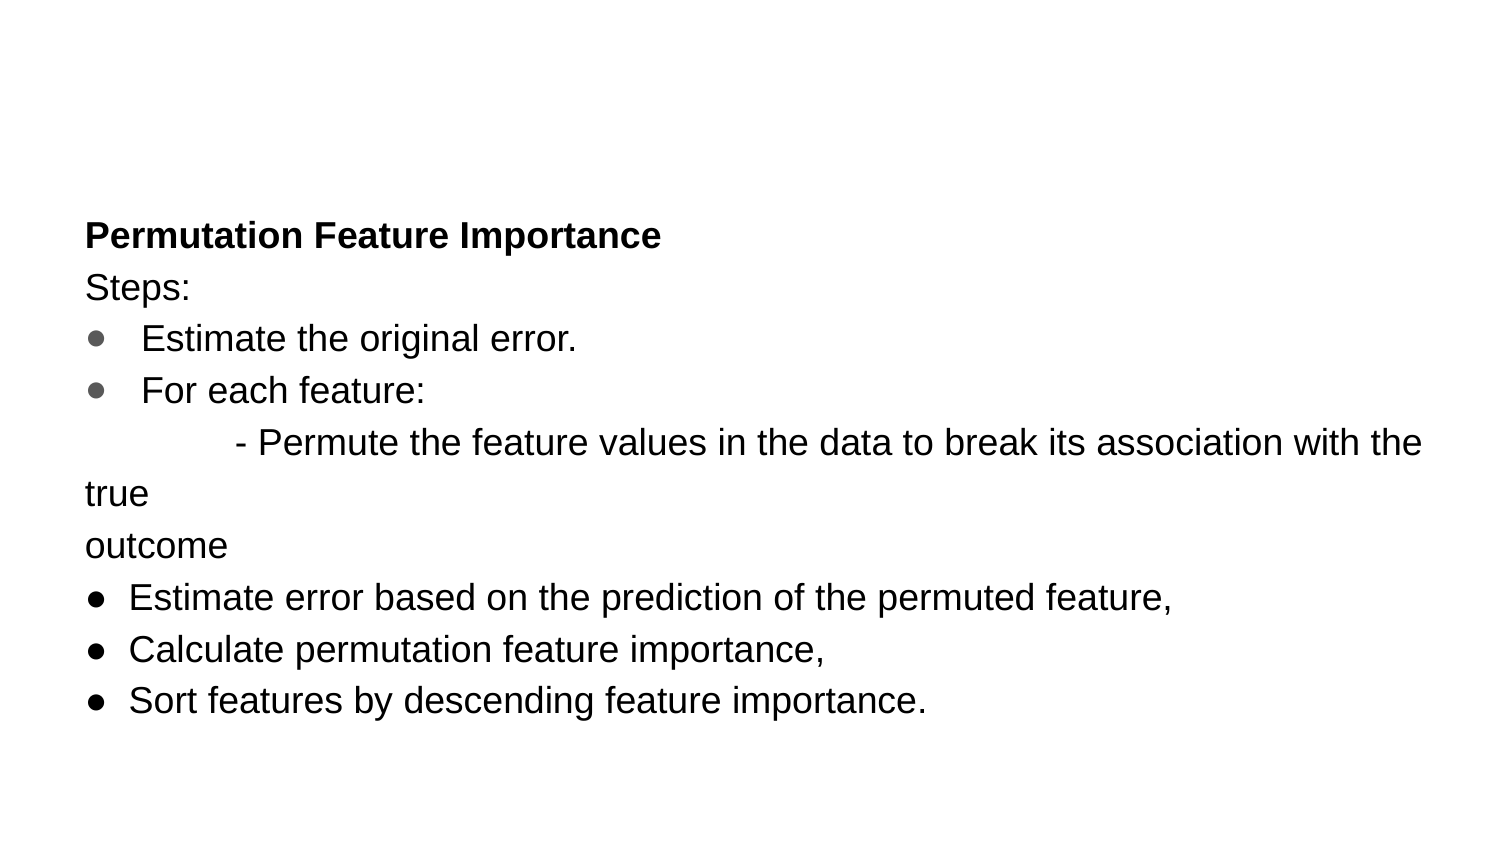

#
Permutation Feature Importance
Steps:
Estimate the original error.
For each feature:
	- Permute the feature values in the data to break its association with the true
outcome
●  Estimate error based on the prediction of the permuted feature,
●  Calculate permutation feature importance,
●  Sort features by descending feature importance.